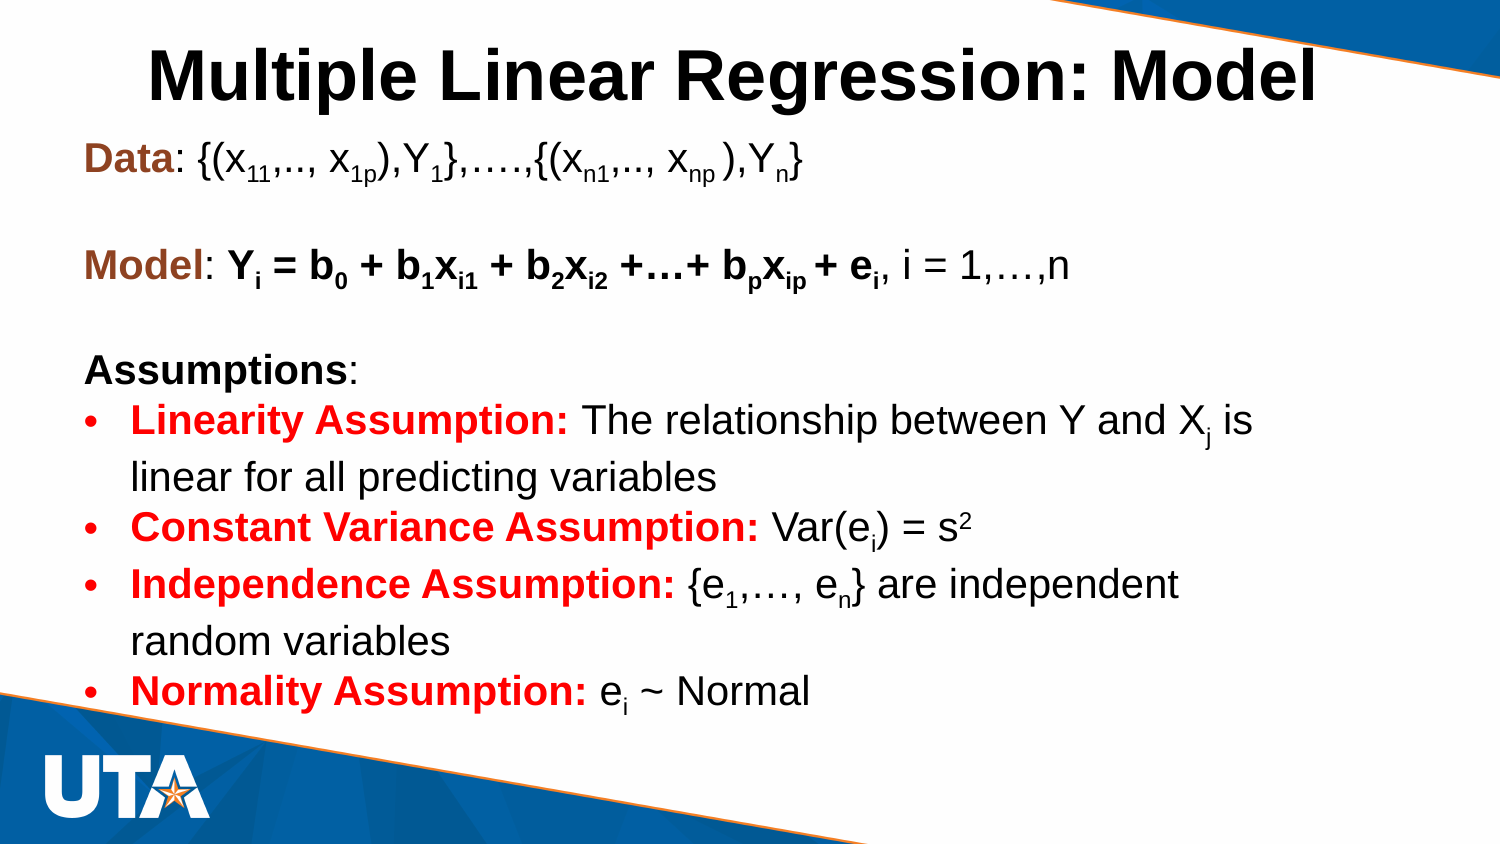

# Multiple Linear Regression: Model
Data: {(x11,.., x1p),Y1},….,{(xn1,.., xnp ),Yn}

Model: Yi = b0 + b1xi1 + b2xi2 +…+ bpxip + ei, i = 1,…,n
Assumptions:
Linearity Assumption: The relationship between Y and Xj is linear for all predicting variables
Constant Variance Assumption: Var(ei) = s2
Independence Assumption: {e1,…, en} are independent random variables
Normality Assumption: ei ~ Normal